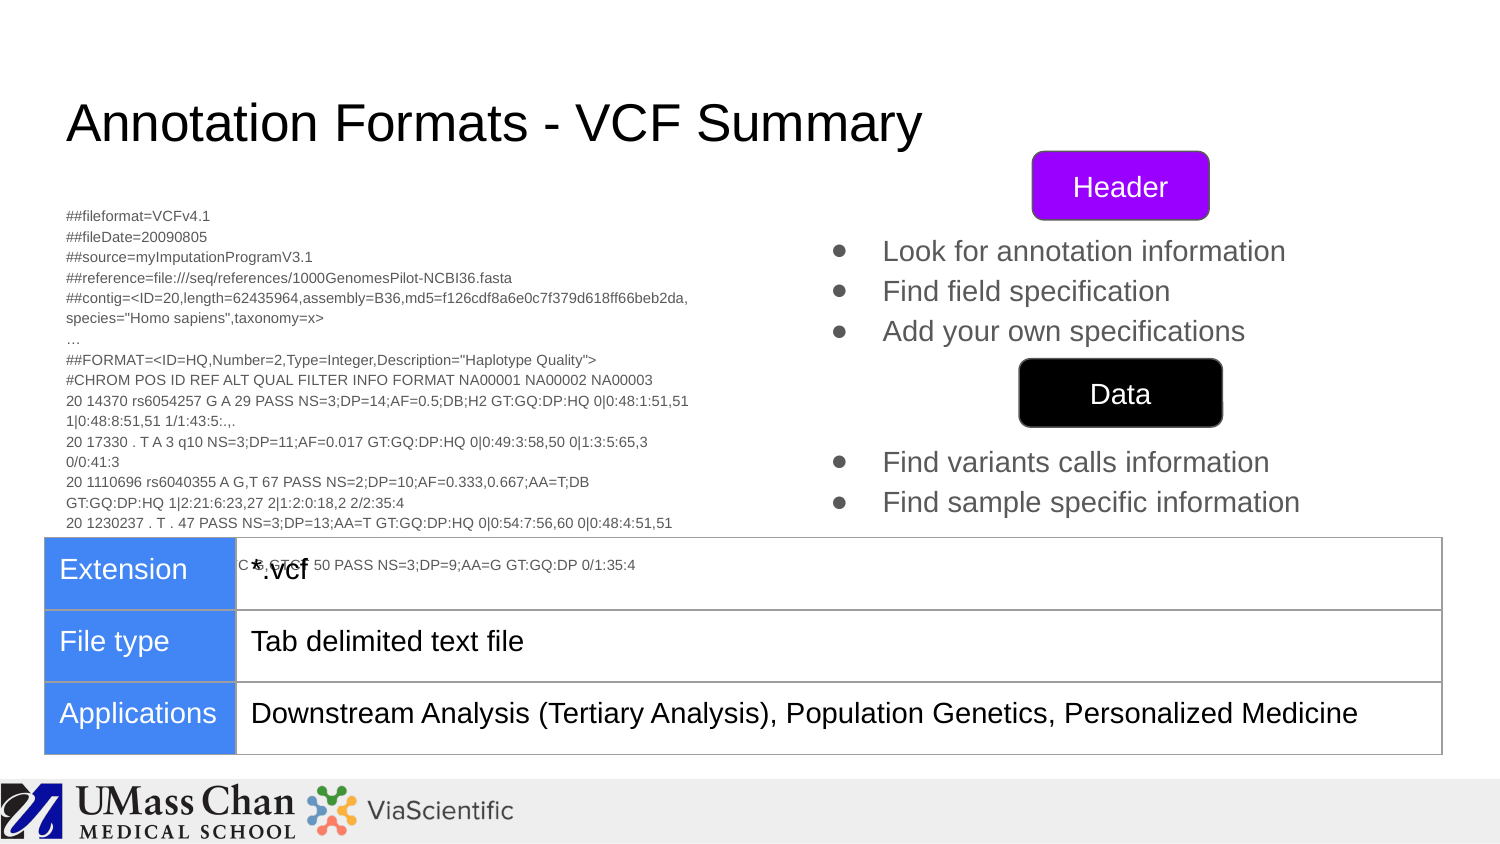

# Annotation Formats - VCF Summary

Look for annotation information
Find field specification
Add your own specifications

Find variants calls information
Find sample specific information
Header
##fileformat=VCFv4.1
##fileDate=20090805
##source=myImputationProgramV3.1
##reference=file:///seq/references/1000GenomesPilot-NCBI36.fasta
##contig=<ID=20,length=62435964,assembly=B36,md5=f126cdf8a6e0c7f379d618ff66beb2da,species="Homo sapiens",taxonomy=x>
…
##FORMAT=<ID=HQ,Number=2,Type=Integer,Description="Haplotype Quality">
#CHROM POS ID REF ALT QUAL FILTER INFO FORMAT NA00001 NA00002 NA00003
20 14370 rs6054257 G A 29 PASS NS=3;DP=14;AF=0.5;DB;H2 GT:GQ:DP:HQ 0|0:48:1:51,51 1|0:48:8:51,51 1/1:43:5:.,.
20 17330 . T A 3 q10 NS=3;DP=11;AF=0.017 GT:GQ:DP:HQ 0|0:49:3:58,50 0|1:3:5:65,3 0/0:41:3
20 1110696 rs6040355 A G,T 67 PASS NS=2;DP=10;AF=0.333,0.667;AA=T;DB GT:GQ:DP:HQ 1|2:21:6:23,27 2|1:2:0:18,2 2/2:35:4
20 1230237 . T . 47 PASS NS=3;DP=13;AA=T GT:GQ:DP:HQ 0|0:54:7:56,60 0|0:48:4:51,51 0/0:61:2
20 1234567 microsat1 GTC G,GTCT 50 PASS NS=3;DP=9;AA=G GT:GQ:DP 0/1:35:4 0/2:17:2 1/1:40:3

Data
| Extension | \*.vcf |
| --- | --- |
| File type | Tab delimited text file |
| Applications | Downstream Analysis (Tertiary Analysis), Population Genetics, Personalized Medicine |